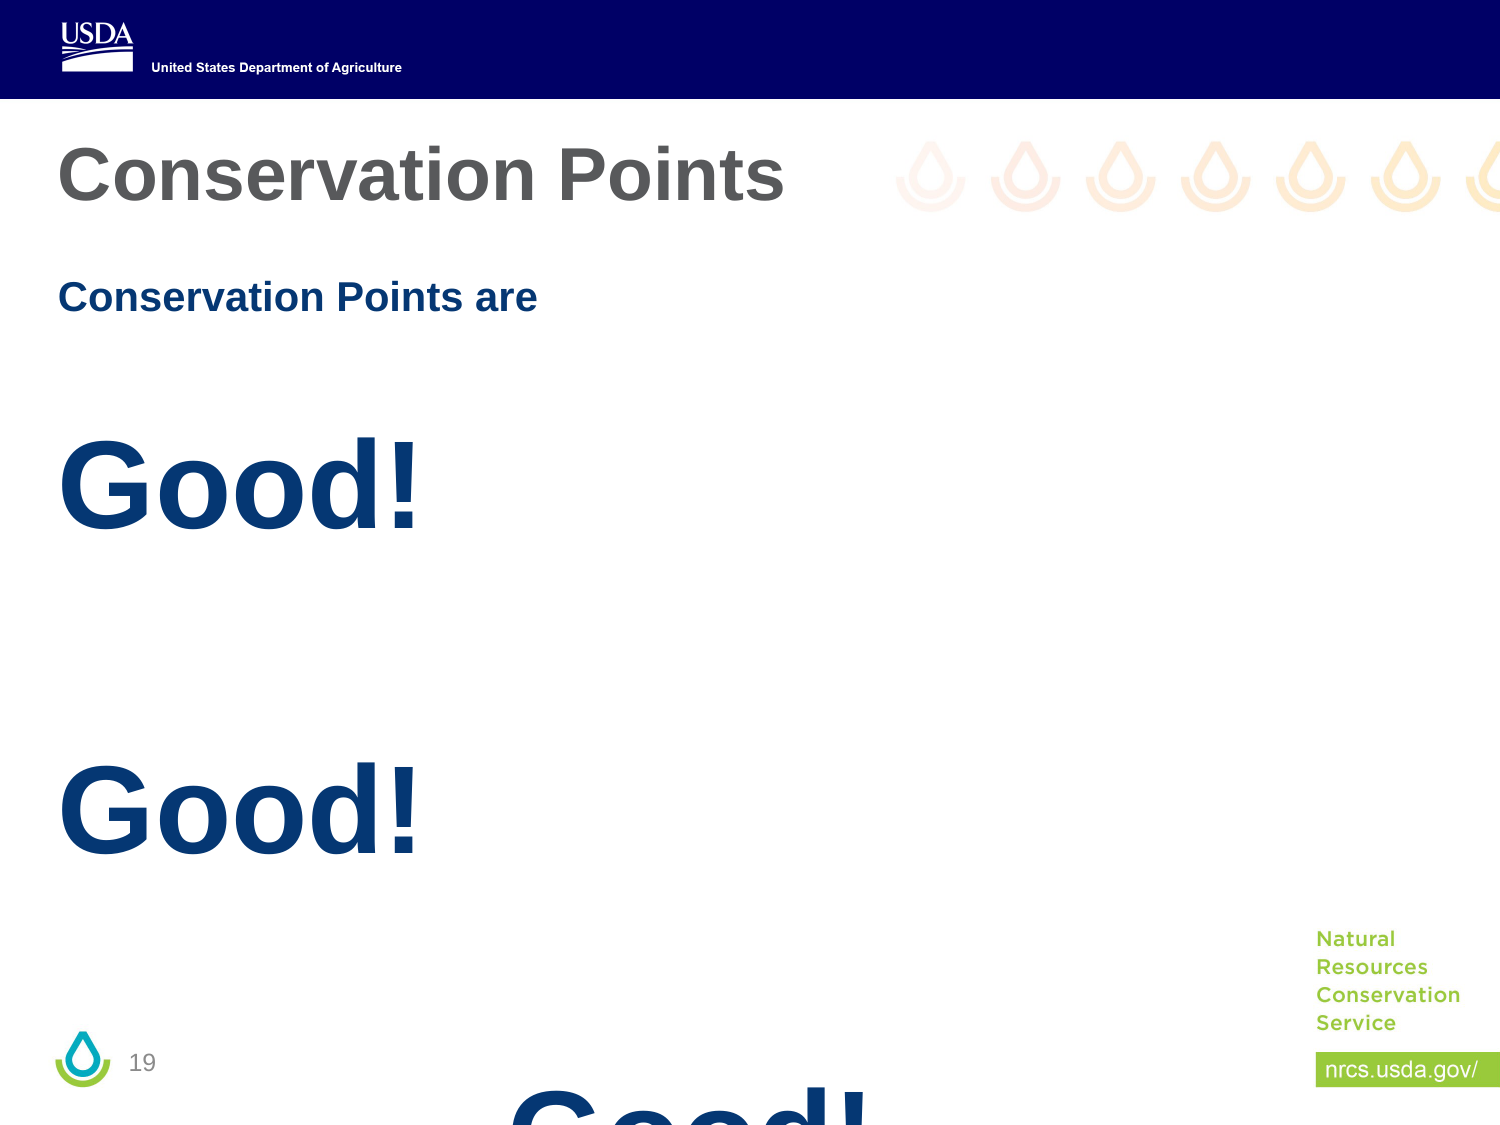

# Conservation Points
Conservation Points are

Good!
						Good!
											Good!
19